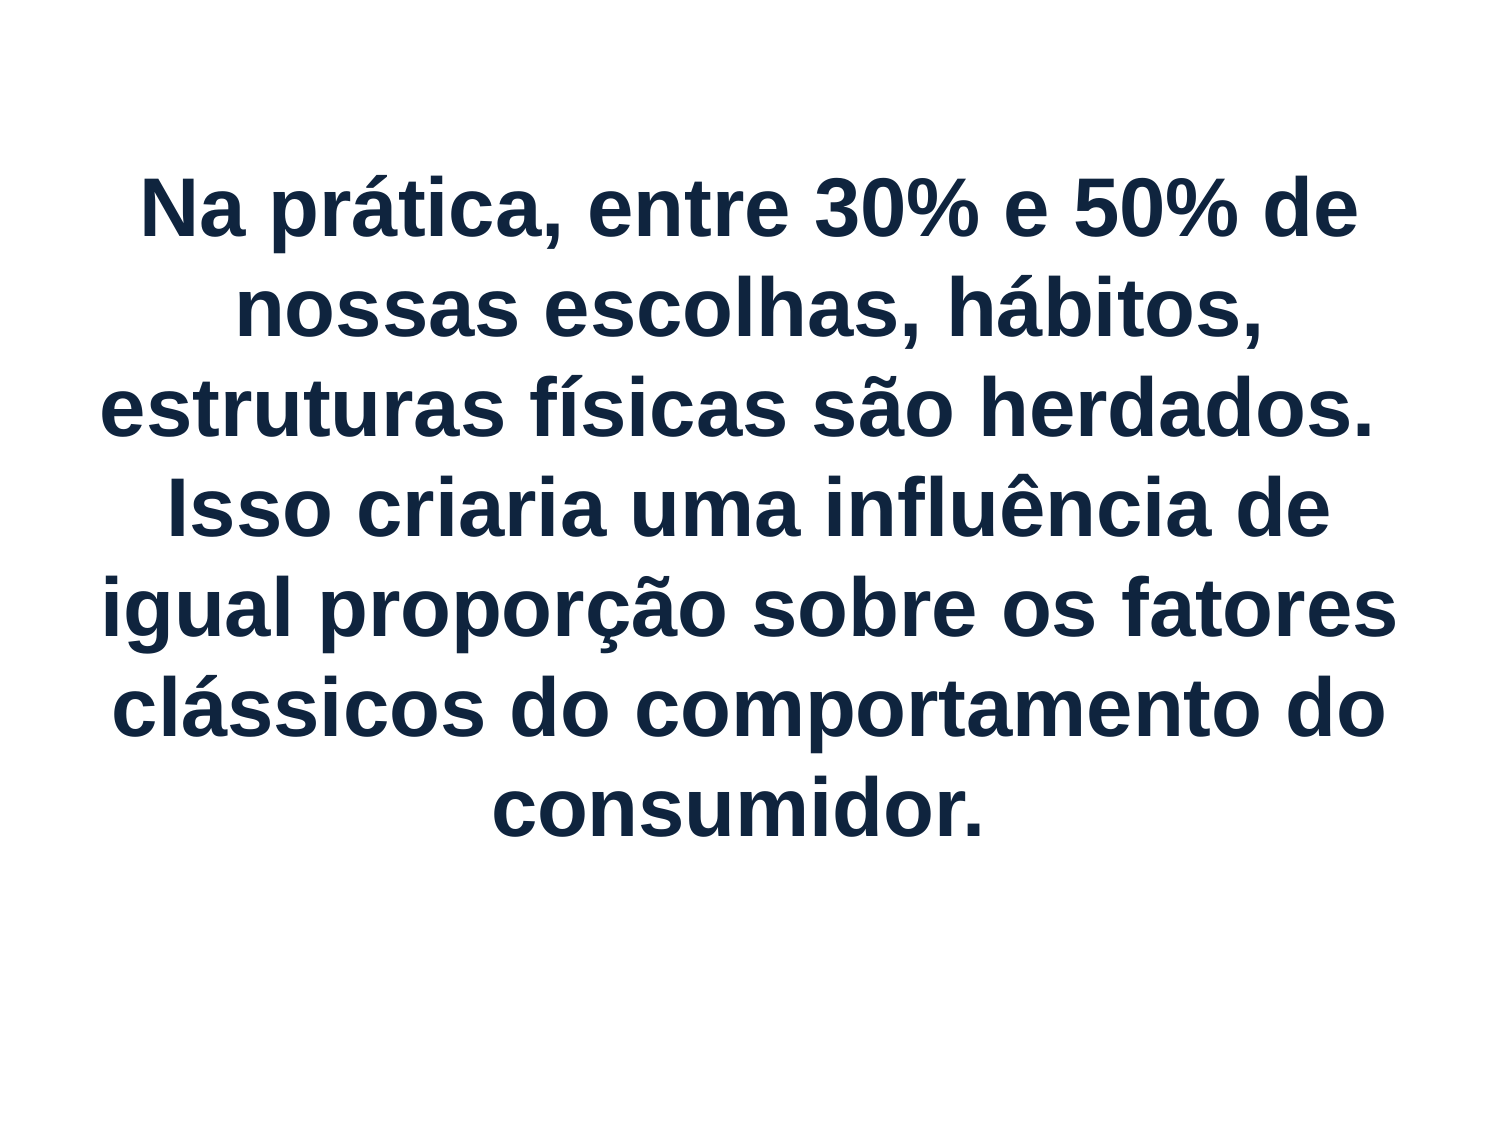

# Na prática, entre 30% e 50% de nossas escolhas, hábitos, estruturas físicas são herdados. Isso criaria uma influência de igual proporção sobre os fatores clássicos do comportamento do consumidor.